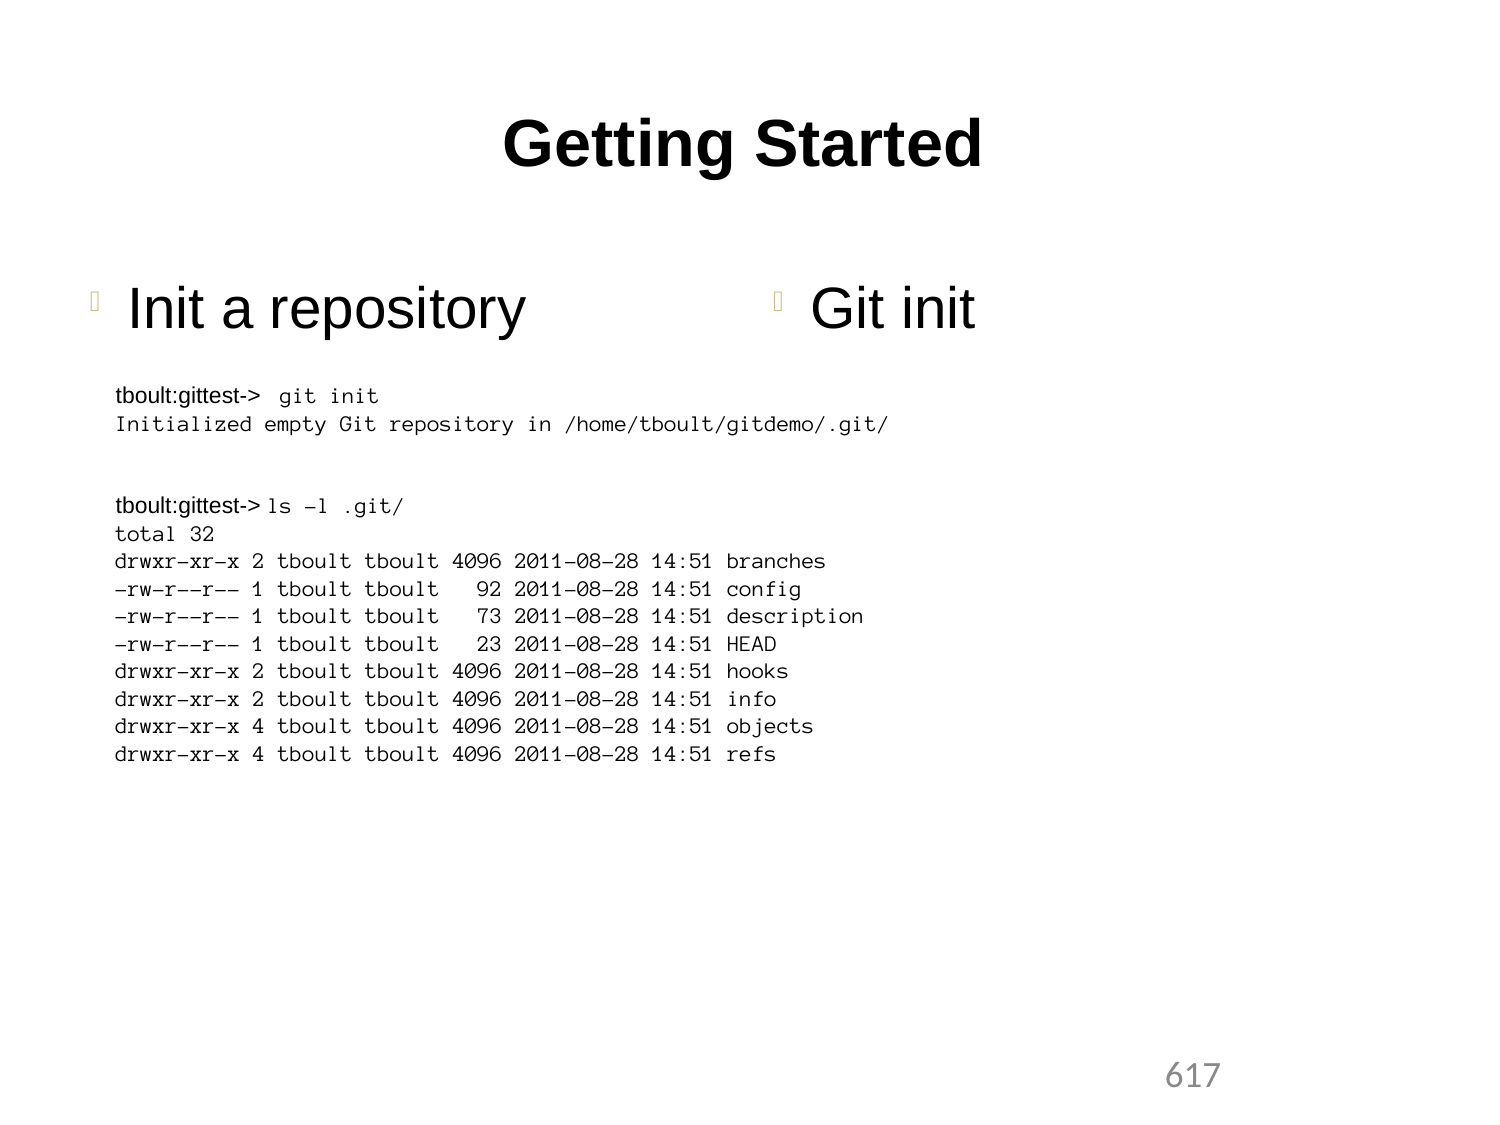

Getting Started
Init a repository
Git init
tboult:gittest->  git init
Initialized empty Git repository in /home/tboult/gitdemo/.git/

tboult:gittest-> ls -l .git/
total 32
drwxr-xr-x 2 tboult tboult 4096 2011-08-28 14:51 branches
-rw-r--r-- 1 tboult tboult   92 2011-08-28 14:51 config
-rw-r--r-- 1 tboult tboult   73 2011-08-28 14:51 description
-rw-r--r-- 1 tboult tboult   23 2011-08-28 14:51 HEAD
drwxr-xr-x 2 tboult tboult 4096 2011-08-28 14:51 hooks
drwxr-xr-x 2 tboult tboult 4096 2011-08-28 14:51 info
drwxr-xr-x 4 tboult tboult 4096 2011-08-28 14:51 objects
drwxr-xr-x 4 tboult tboult 4096 2011-08-28 14:51 refs

617